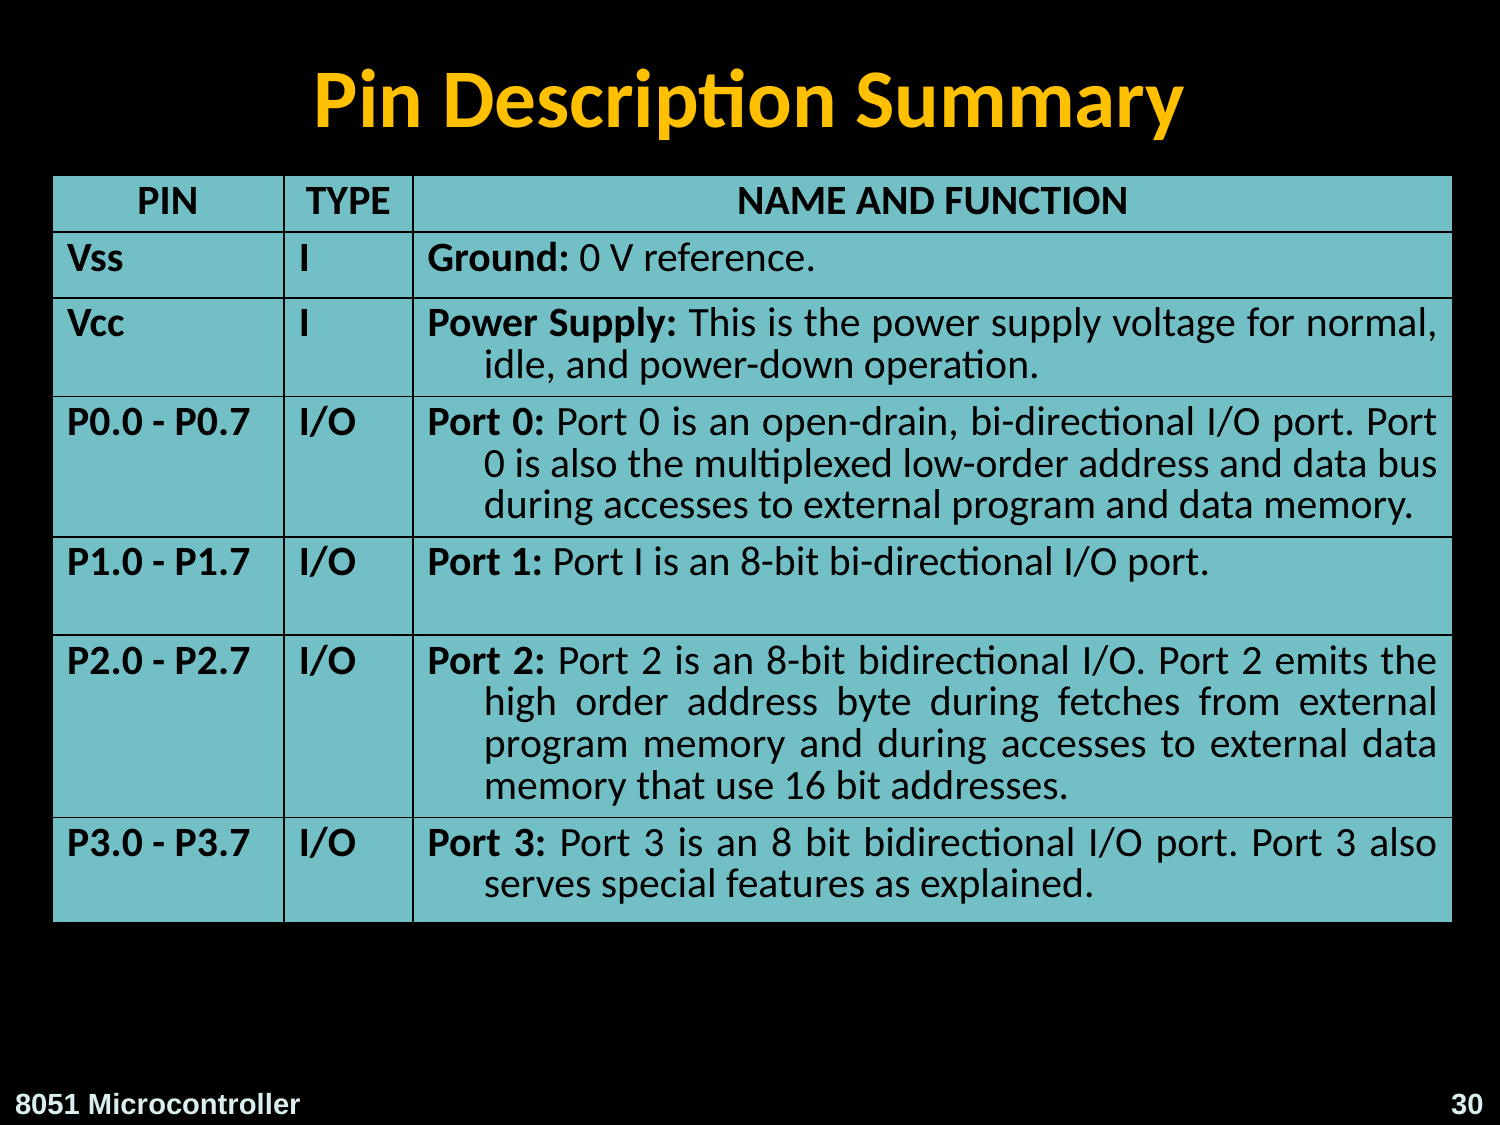

# Pin Description Summary
| PIN | TYPE | NAME AND FUNCTION |
| --- | --- | --- |
| Vss | I | Ground: 0 V reference. |
| Vcc | I | Power Supply: This is the power supply voltage for normal, idle, and power-down operation. |
| P0.0 - P0.7 | I/O | Port 0: Port 0 is an open-drain, bi-directional I/O port. Port 0 is also the multiplexed low-order address and data bus during accesses to external program and data memory. |
| P1.0 - P1.7 | I/O | Port 1: Port I is an 8-bit bi-directional I/O port. |
| P2.0 - P2.7 | I/O | Port 2: Port 2 is an 8-bit bidirectional I/O. Port 2 emits the high order address byte during fetches from external program memory and during accesses to external data memory that use 16 bit addresses. |
| P3.0 - P3.7 | I/O | Port 3: Port 3 is an 8 bit bidirectional I/O port. Port 3 also serves special features as explained. |
8051 Microcontroller
Suresh.P.Nair , HOD - ECE , RCET
30